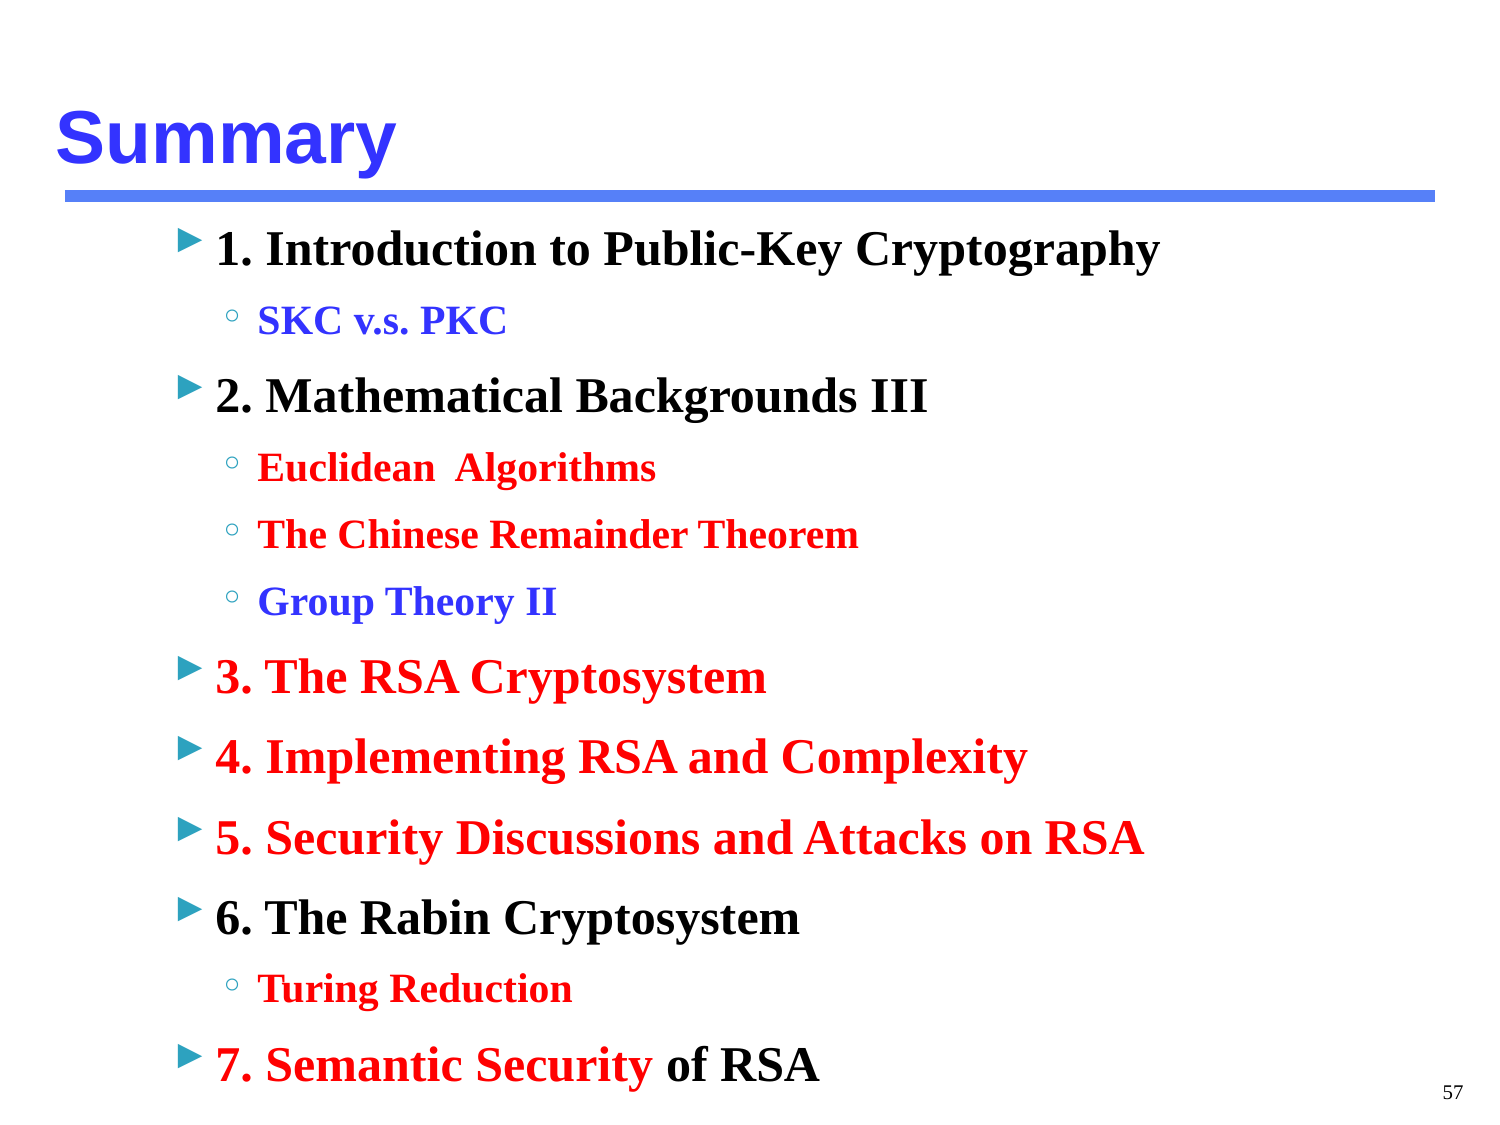

Summary
1. Introduction to Public-Key Cryptography
SKC v.s. PKC
2. Mathematical Backgrounds III
Euclidean  Algorithms
The Chinese Remainder Theorem
Group Theory II
3. The RSA Cryptosystem
4. Implementing RSA and Complexity
5. Security Discussions and Attacks on RSA
6. The Rabin Cryptosystem
Turing Reduction
7. Semantic Security of RSA
57